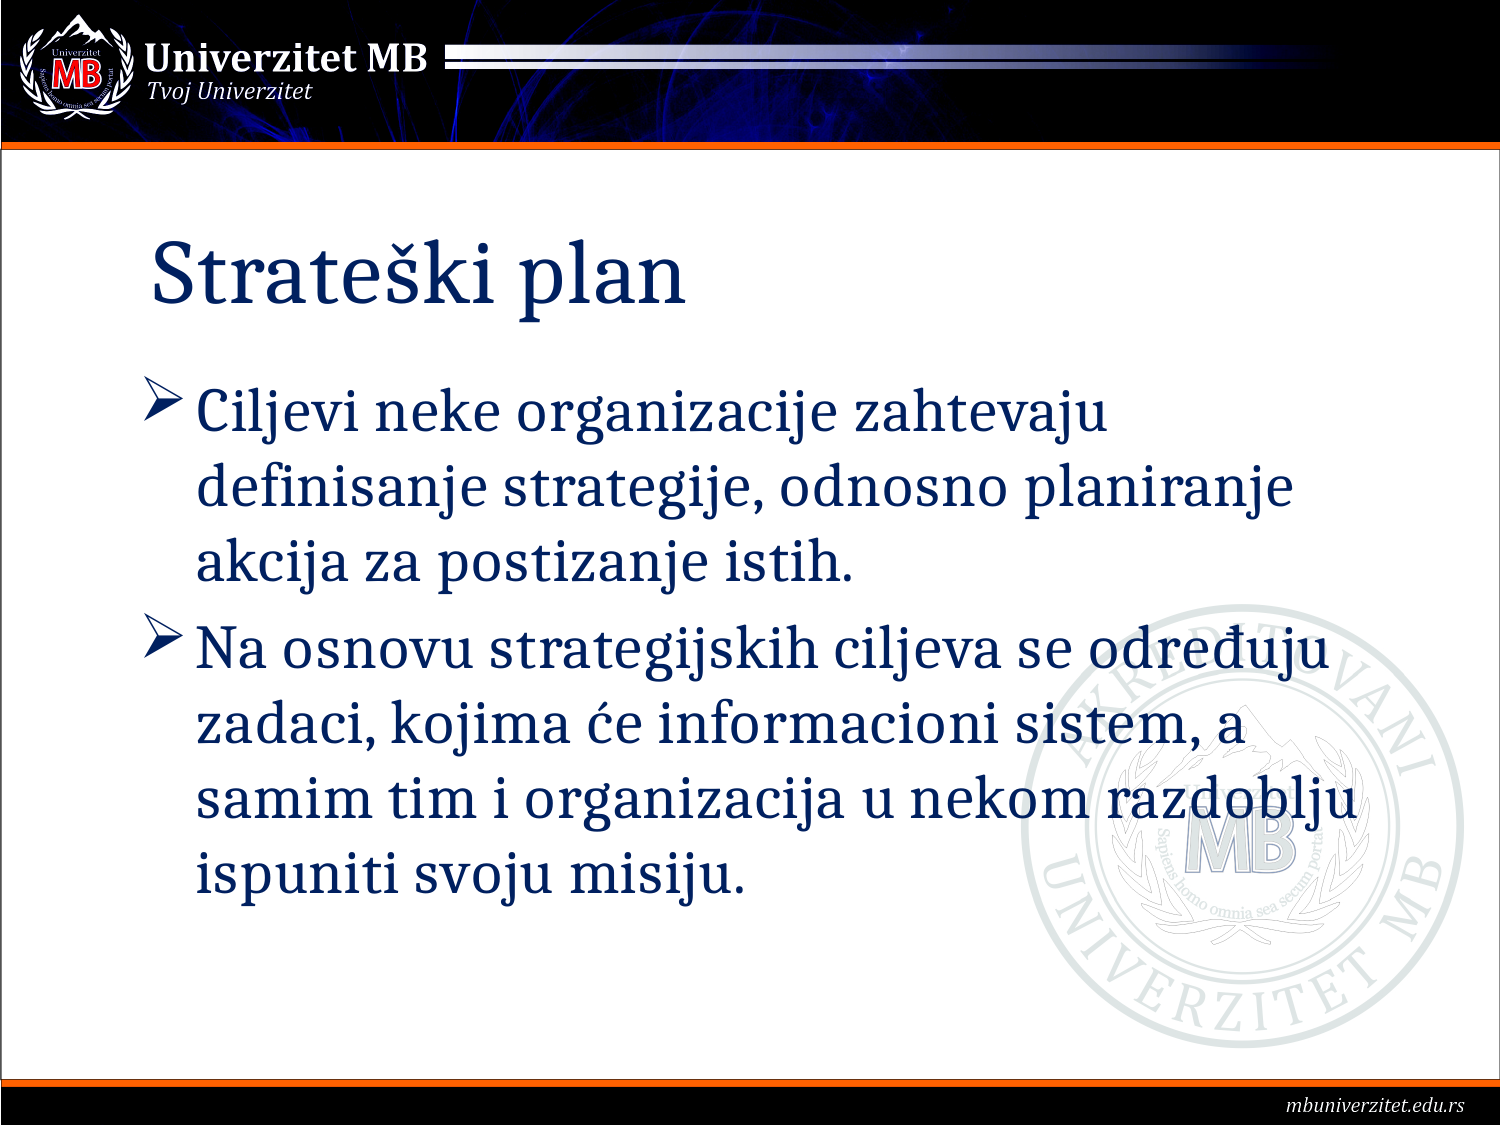

# Strateški plan
Ciljevi neke organizacije zahtevaju definisanje strategije, odnosno planiranje akcija za postizanje istih.
Na osnovu strategijskih ciljeva se određuju zadaci, kojima će informacioni sistem, a samim tim i organizacija u nekom razdoblju ispuniti svoju misiju.